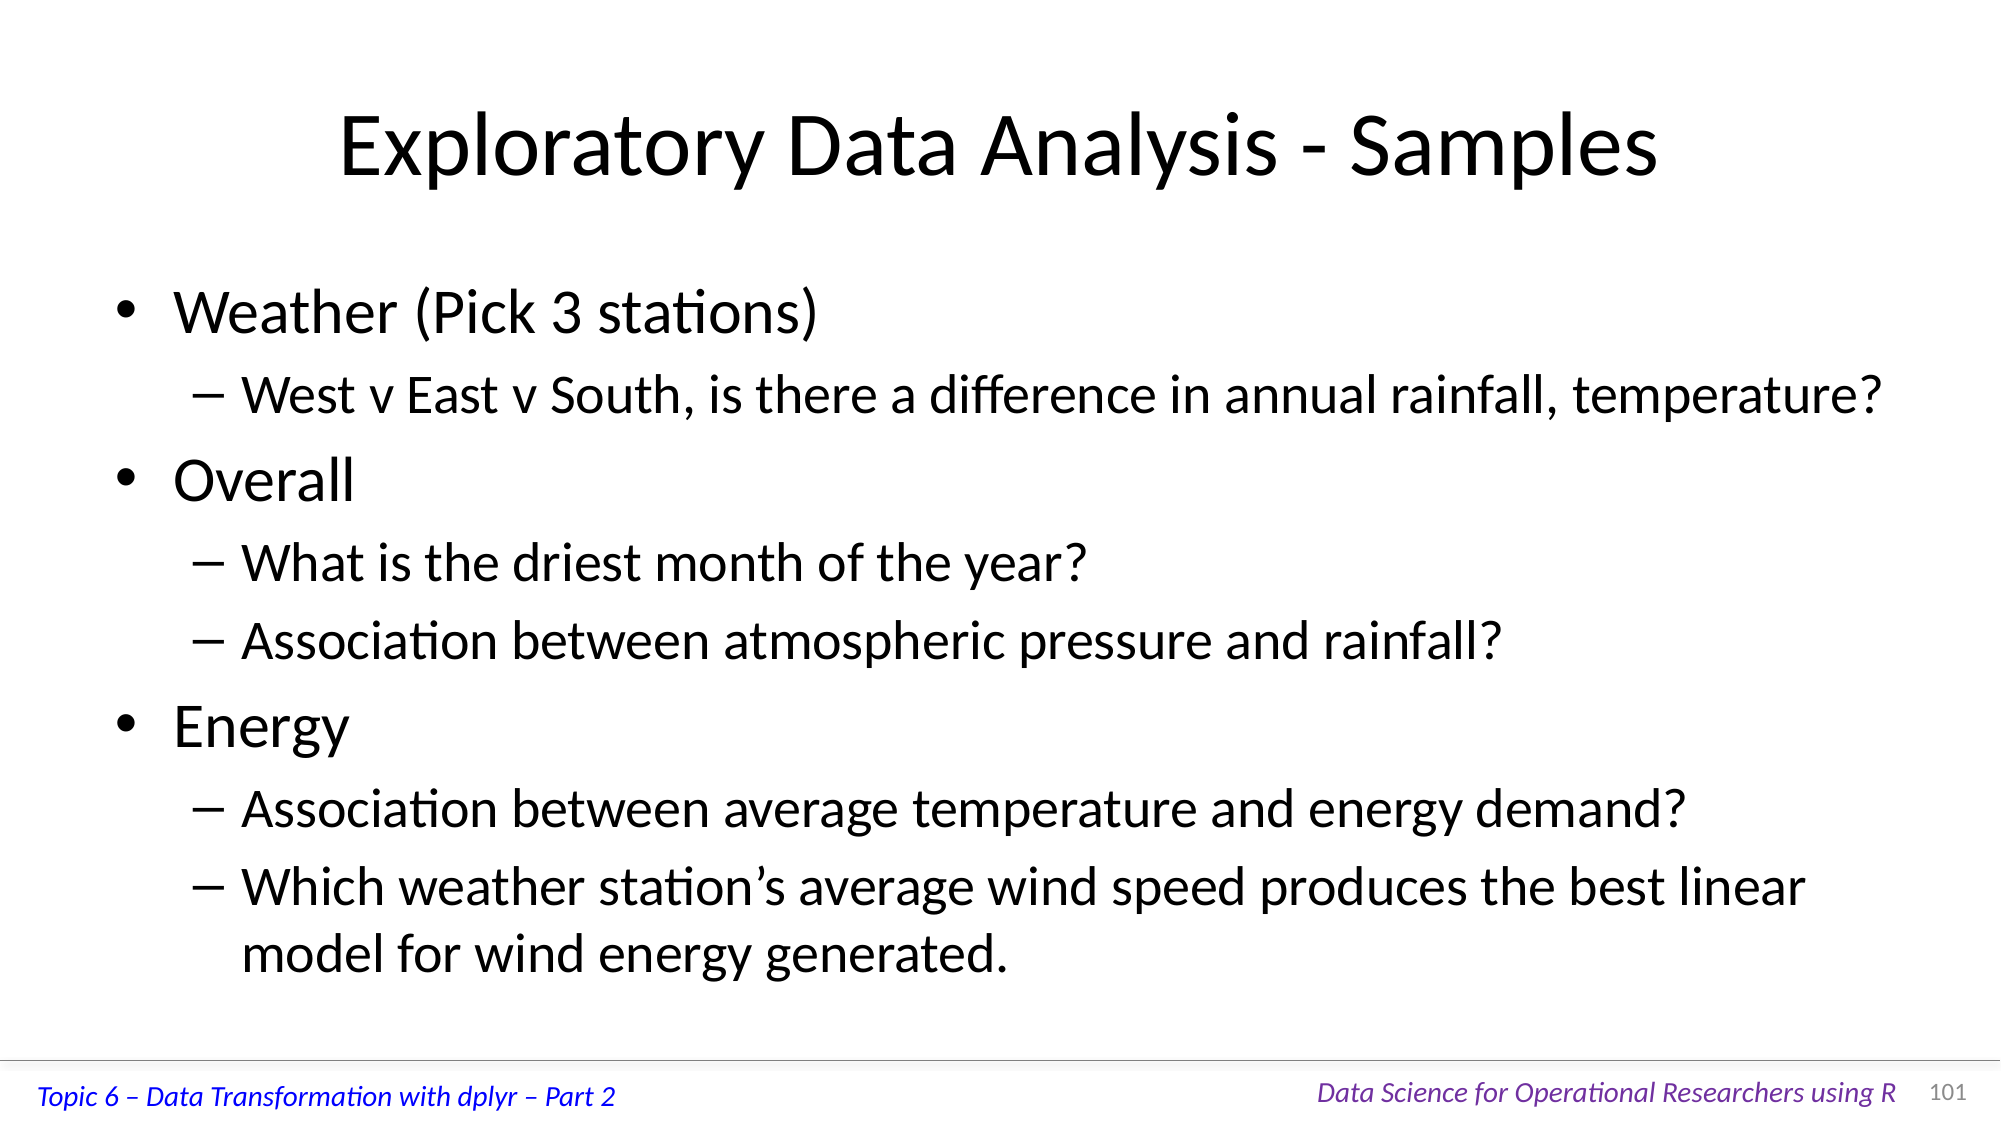

# Exploratory Data Analysis - Samples
Weather (Pick 3 stations)
West v East v South, is there a difference in annual rainfall, temperature?
Overall
What is the driest month of the year?
Association between atmospheric pressure and rainfall?
Energy
Association between average temperature and energy demand?
Which weather station’s average wind speed produces the best linear model for wind energy generated.

101